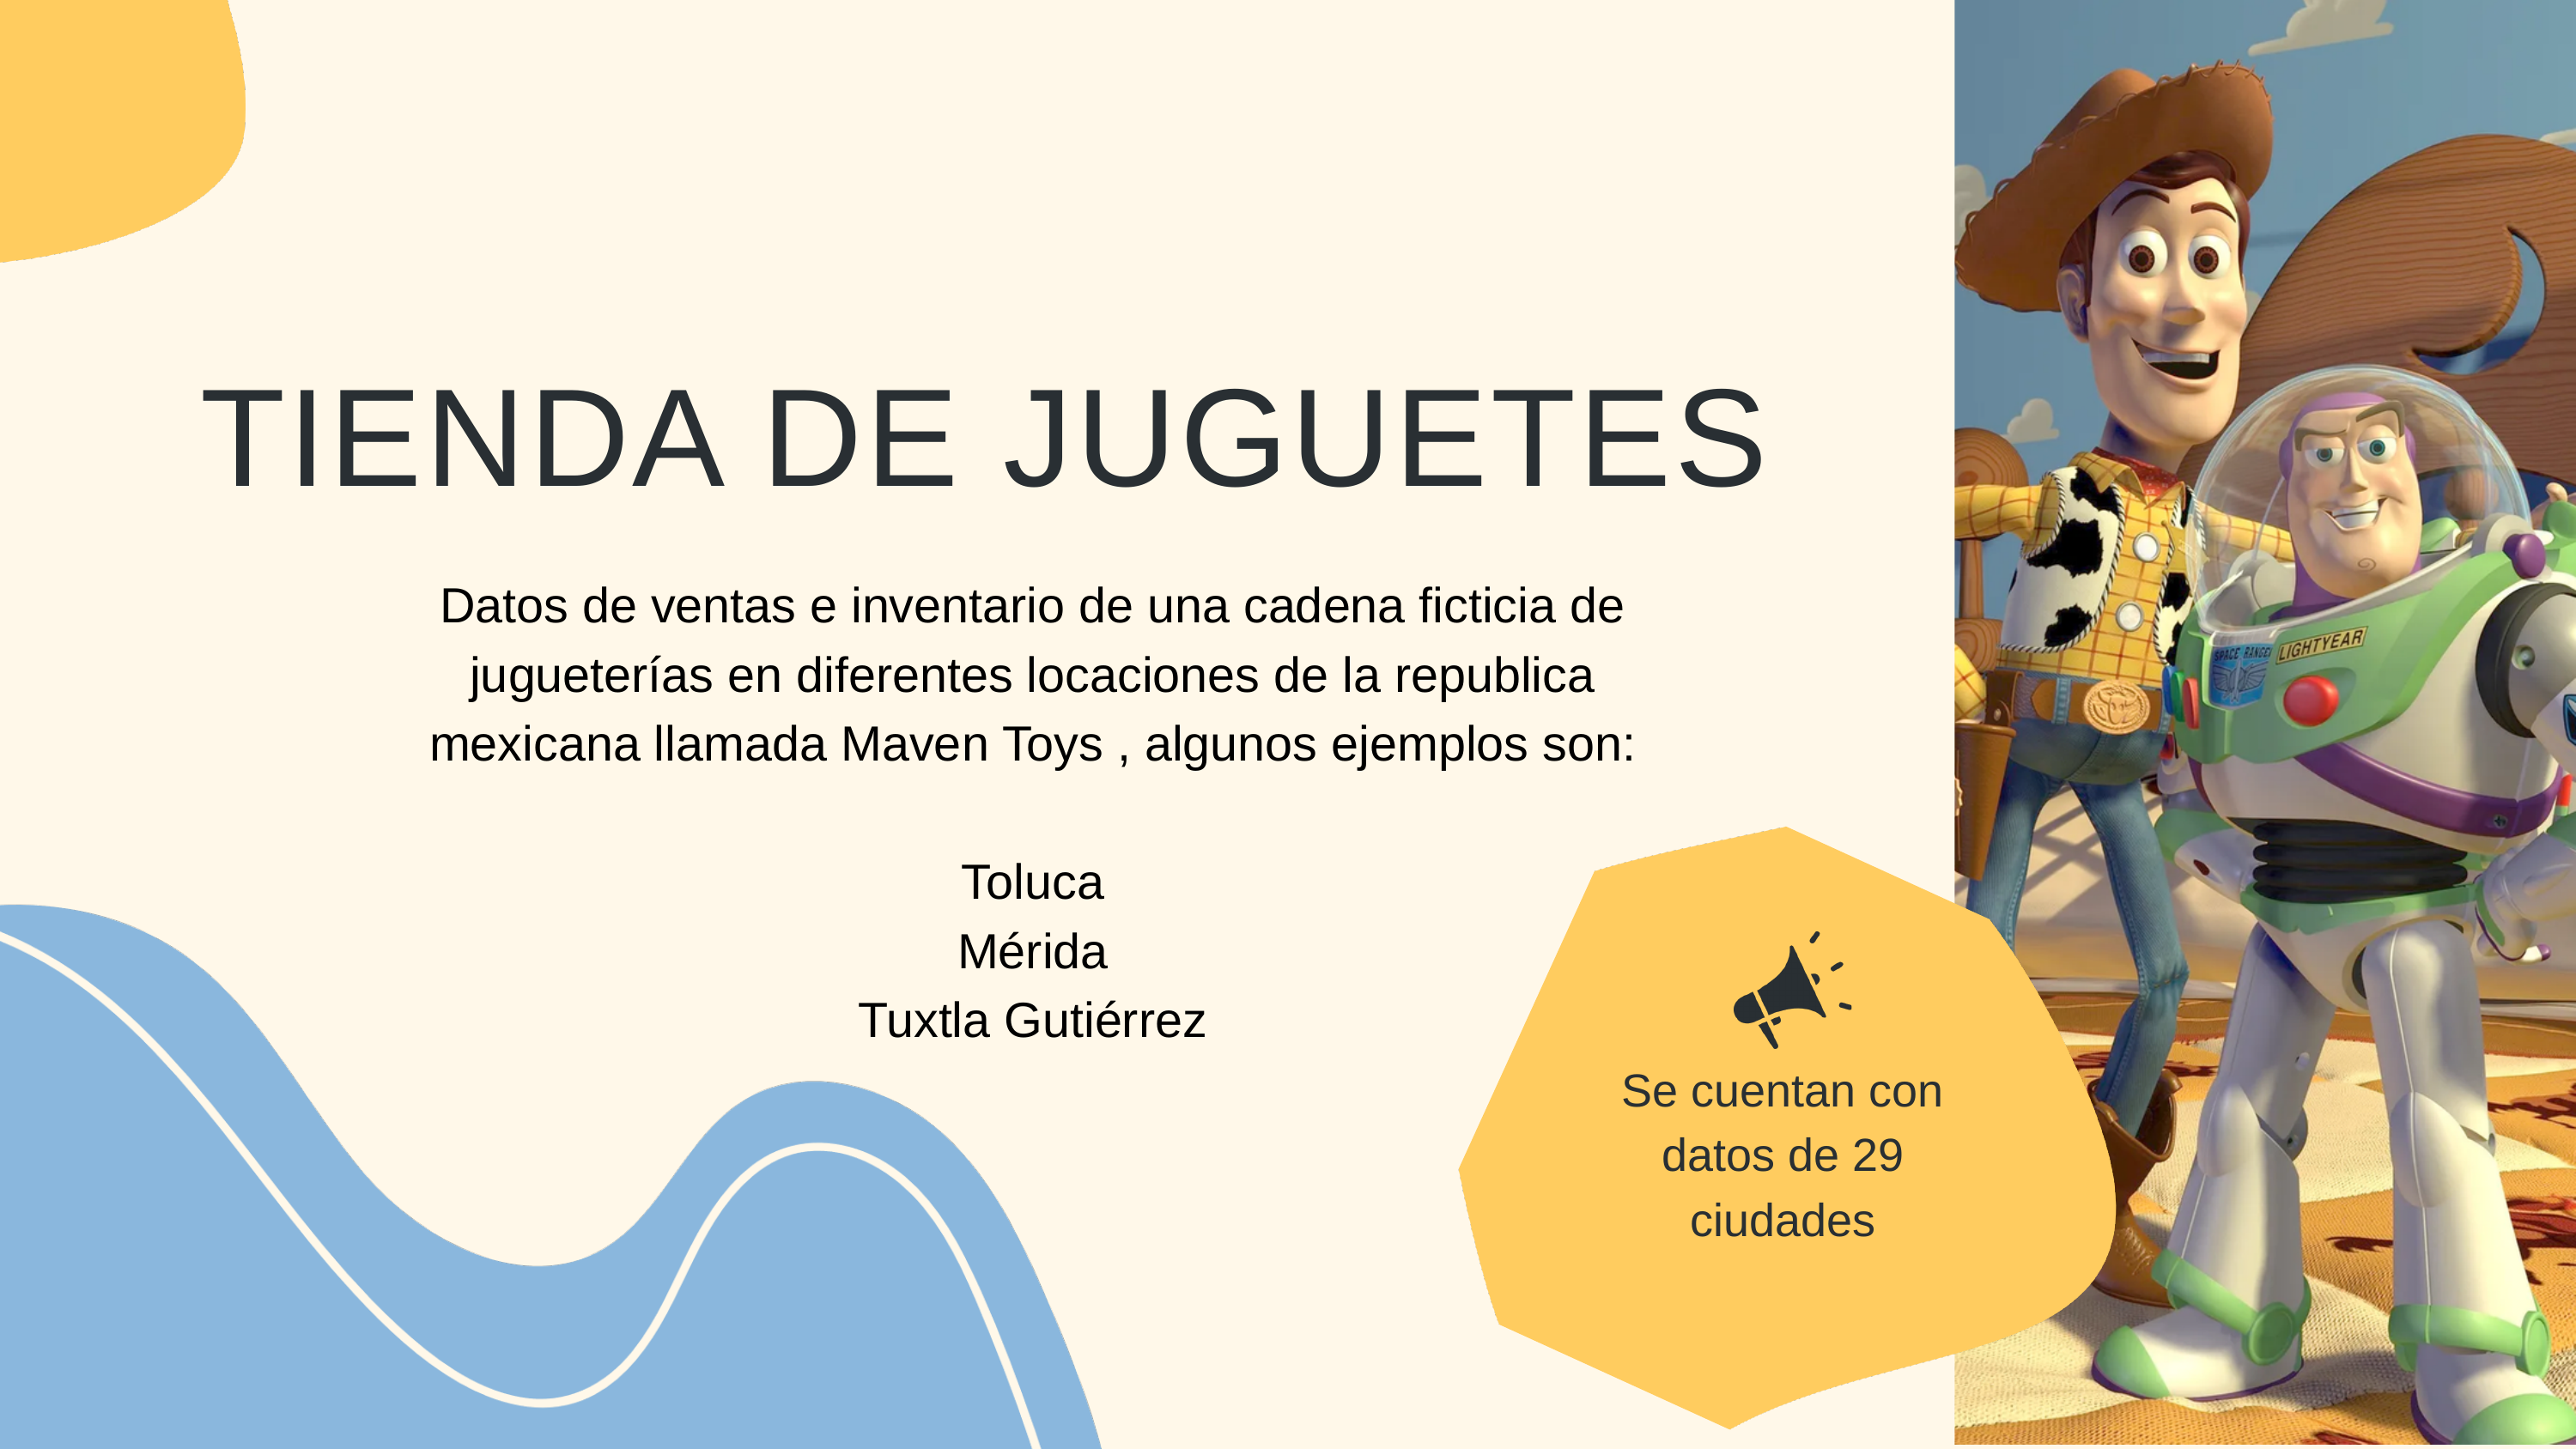

TIENDA DE JUGUETES

Datos de ventas e inventario de una cadena ficticia de jugueterías en diferentes locaciones de la republica mexicana llamada Maven Toys , algunos ejemplos son:

Toluca
Mérida
Tuxtla Gutiérrez

Se cuentan con datos de 29 ciudades